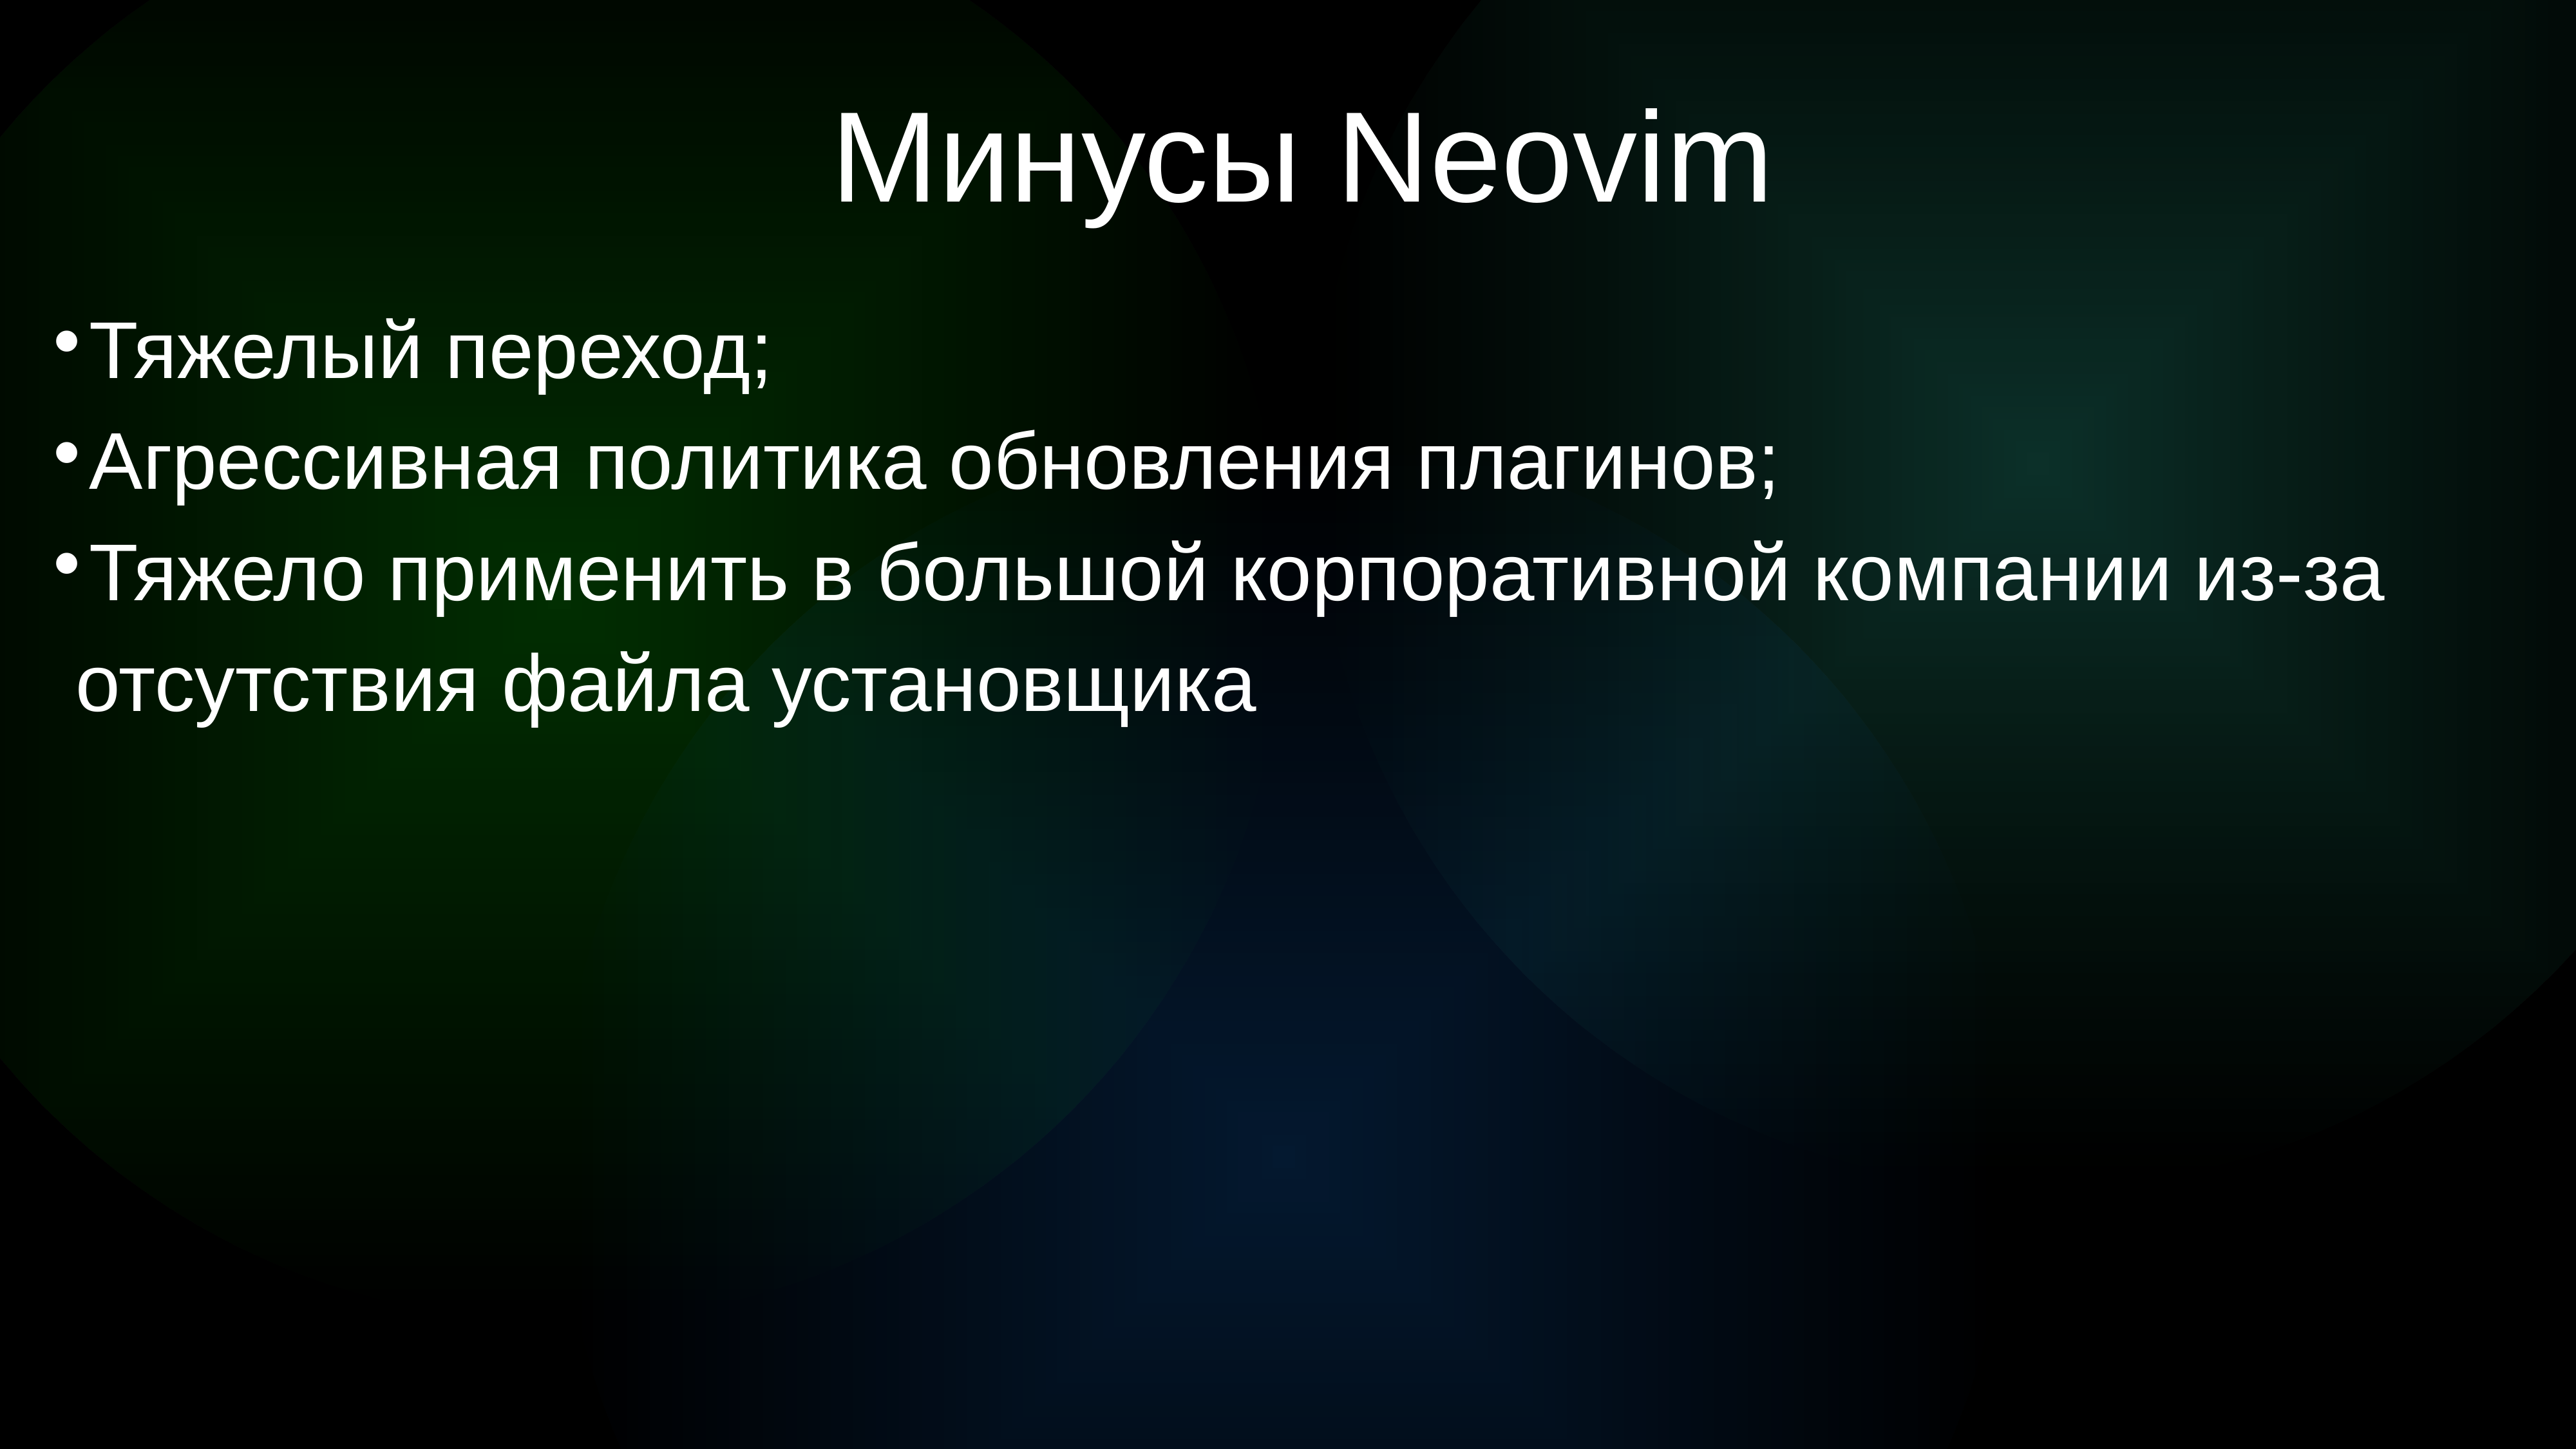

Минусы Neovim
Тяжелый переход;
Агрессивная политика обновления плагинов;
Тяжело применить в большой корпоративной компании из-за отсутствия файла установщика